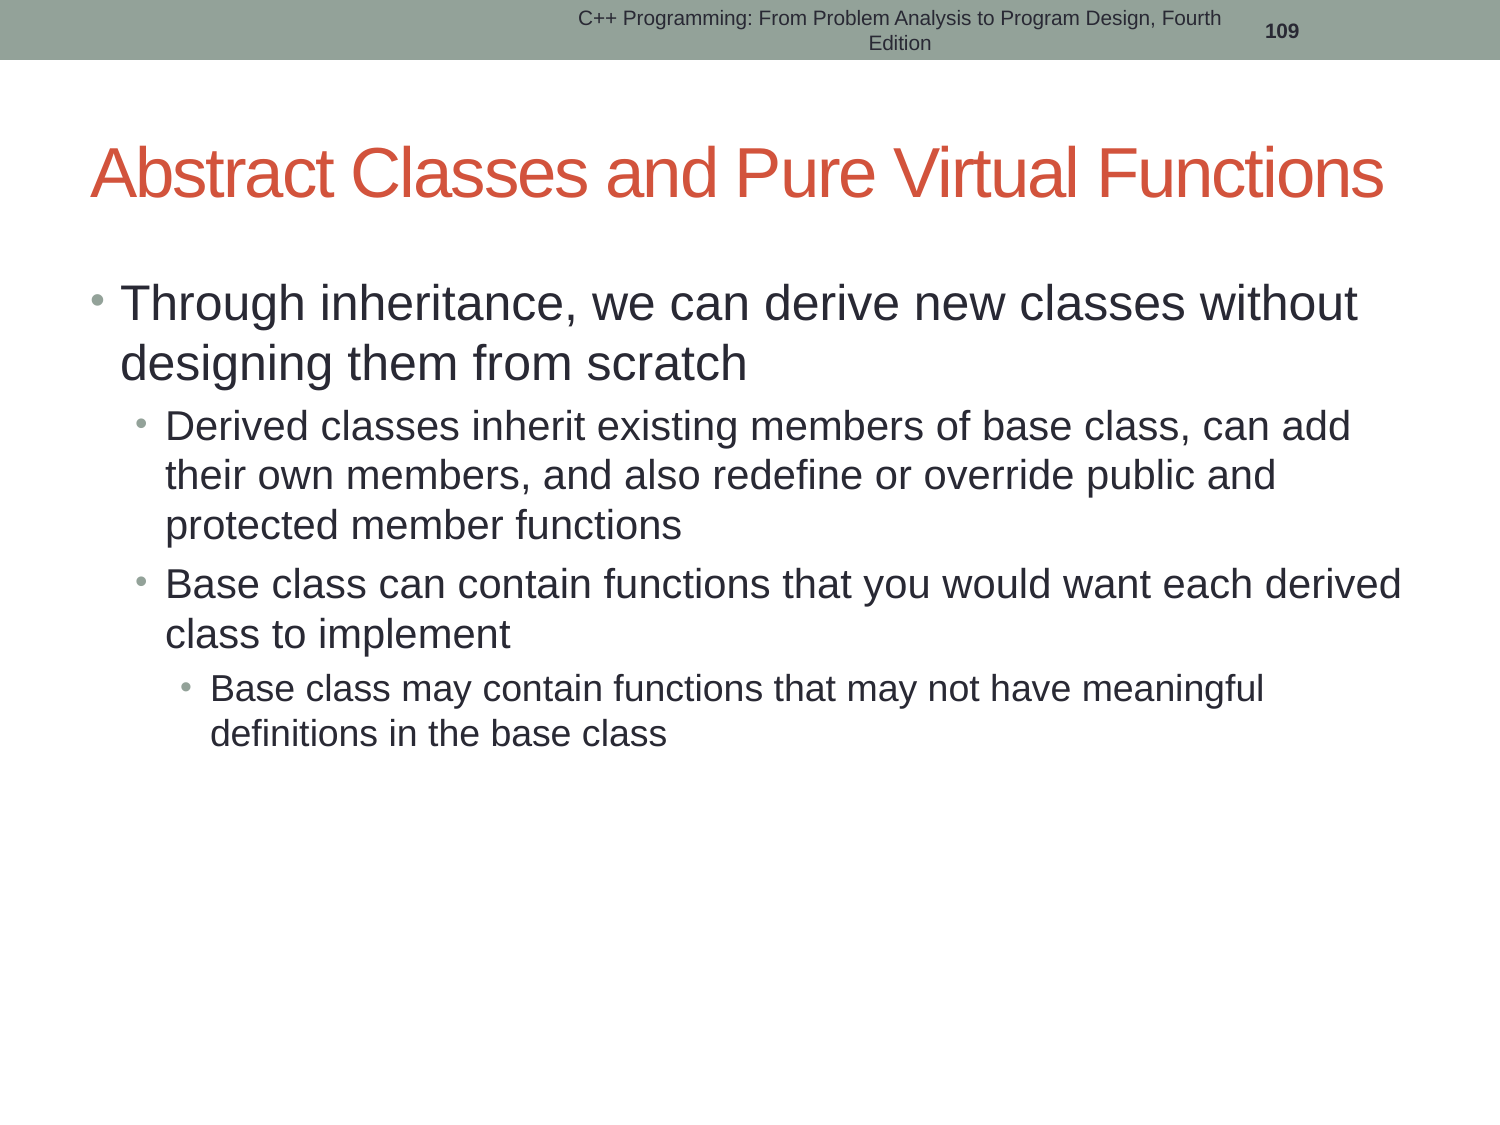

C++ Programming: From Problem Analysis to Program Design, Fourth Edition
109
# Abstract Classes and Pure Virtual Functions
Through inheritance, we can derive new classes without designing them from scratch
Derived classes inherit existing members of base class, can add their own members, and also redefine or override public and protected member functions
Base class can contain functions that you would want each derived class to implement
Base class may contain functions that may not have meaningful definitions in the base class